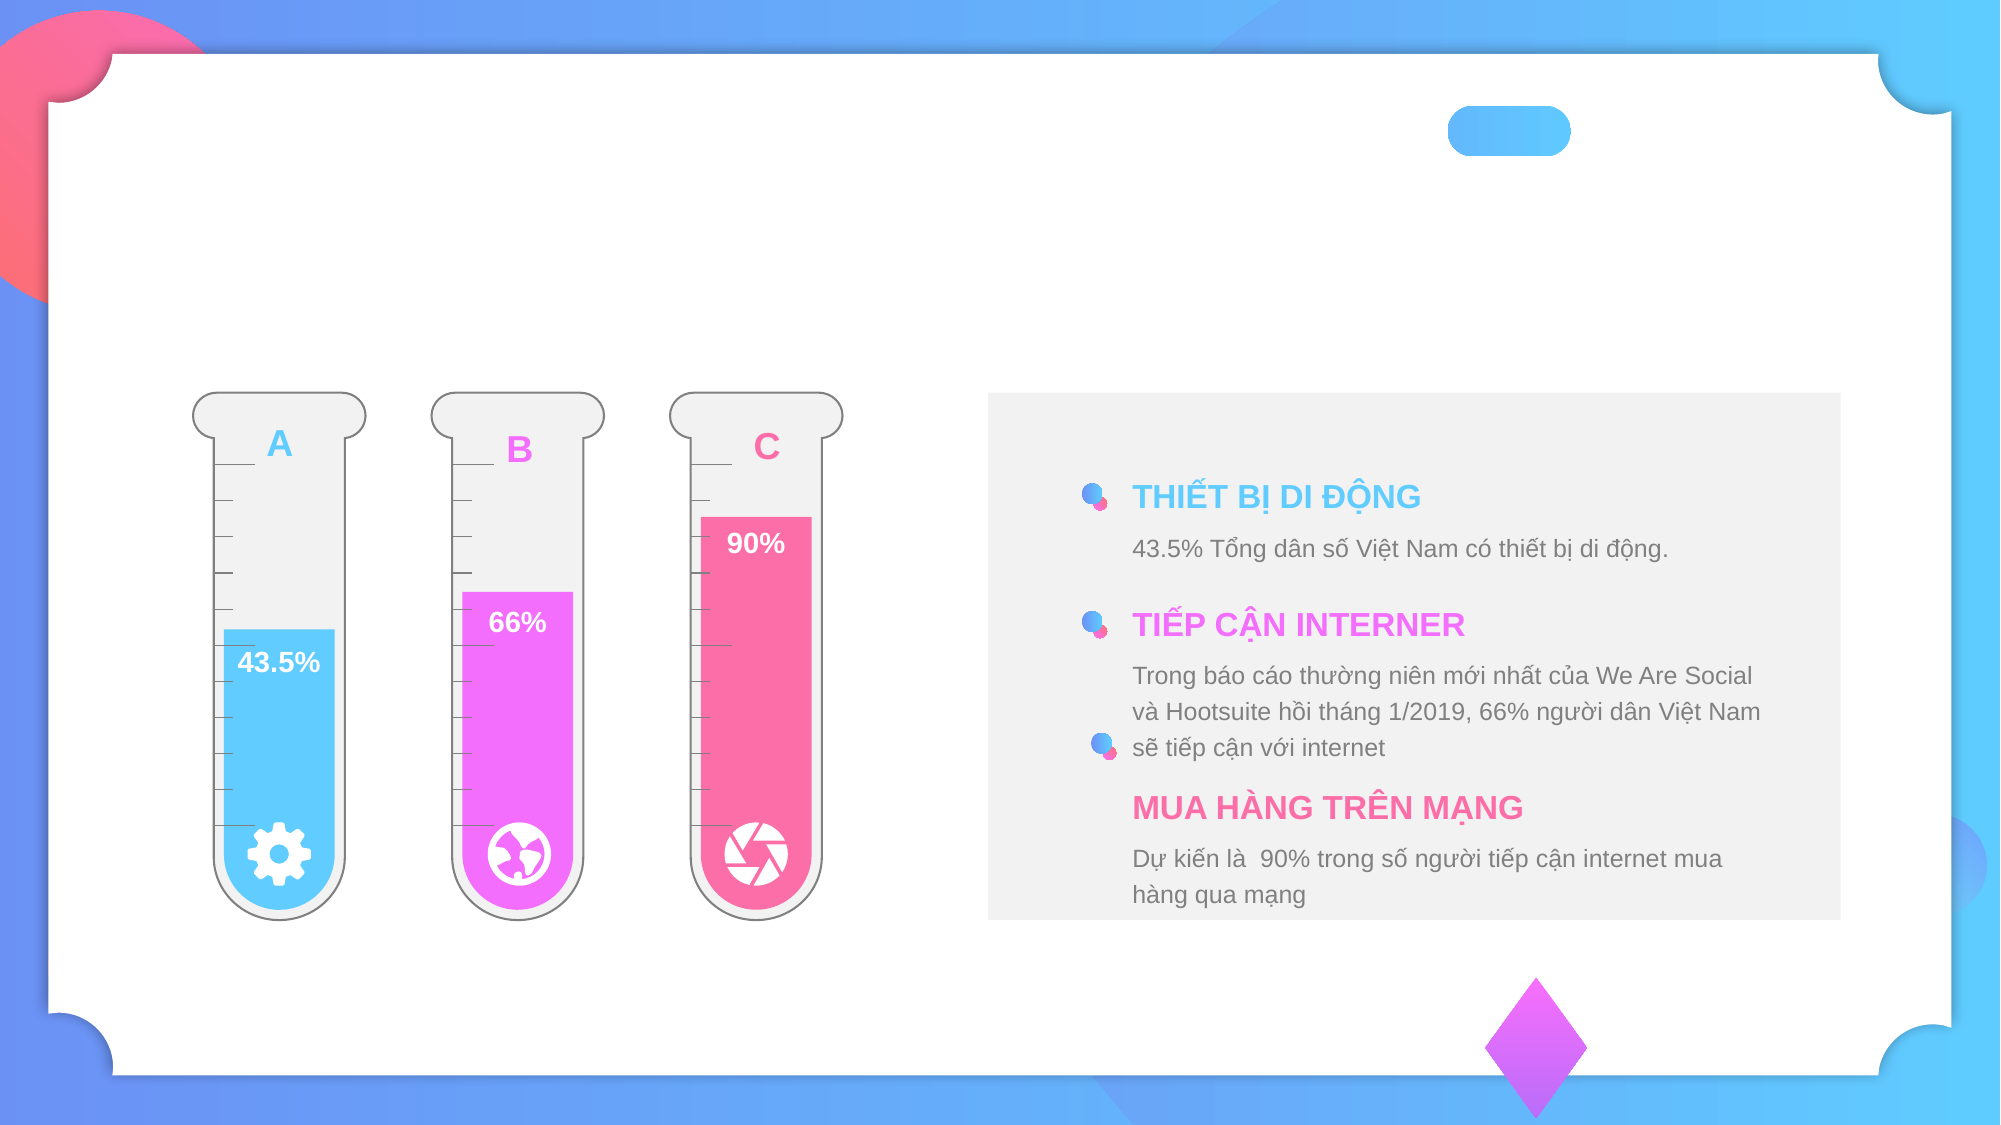

43.5%

66%

90%

A
C
B
THIẾT BỊ DI ĐỘNG

43.5% Tổng dân số Việt Nam có thiết bị di động.
TIẾP CẬN INTERNER

Trong báo cáo thường niên mới nhất của We Are Social và Hootsuite hồi tháng 1/2019, 66% người dân Việt Nam sẽ tiếp cận với internet

MUA HÀNG TRÊN MẠNG
Dự kiến là  90% trong số người tiếp cận internet mua hàng qua mạng